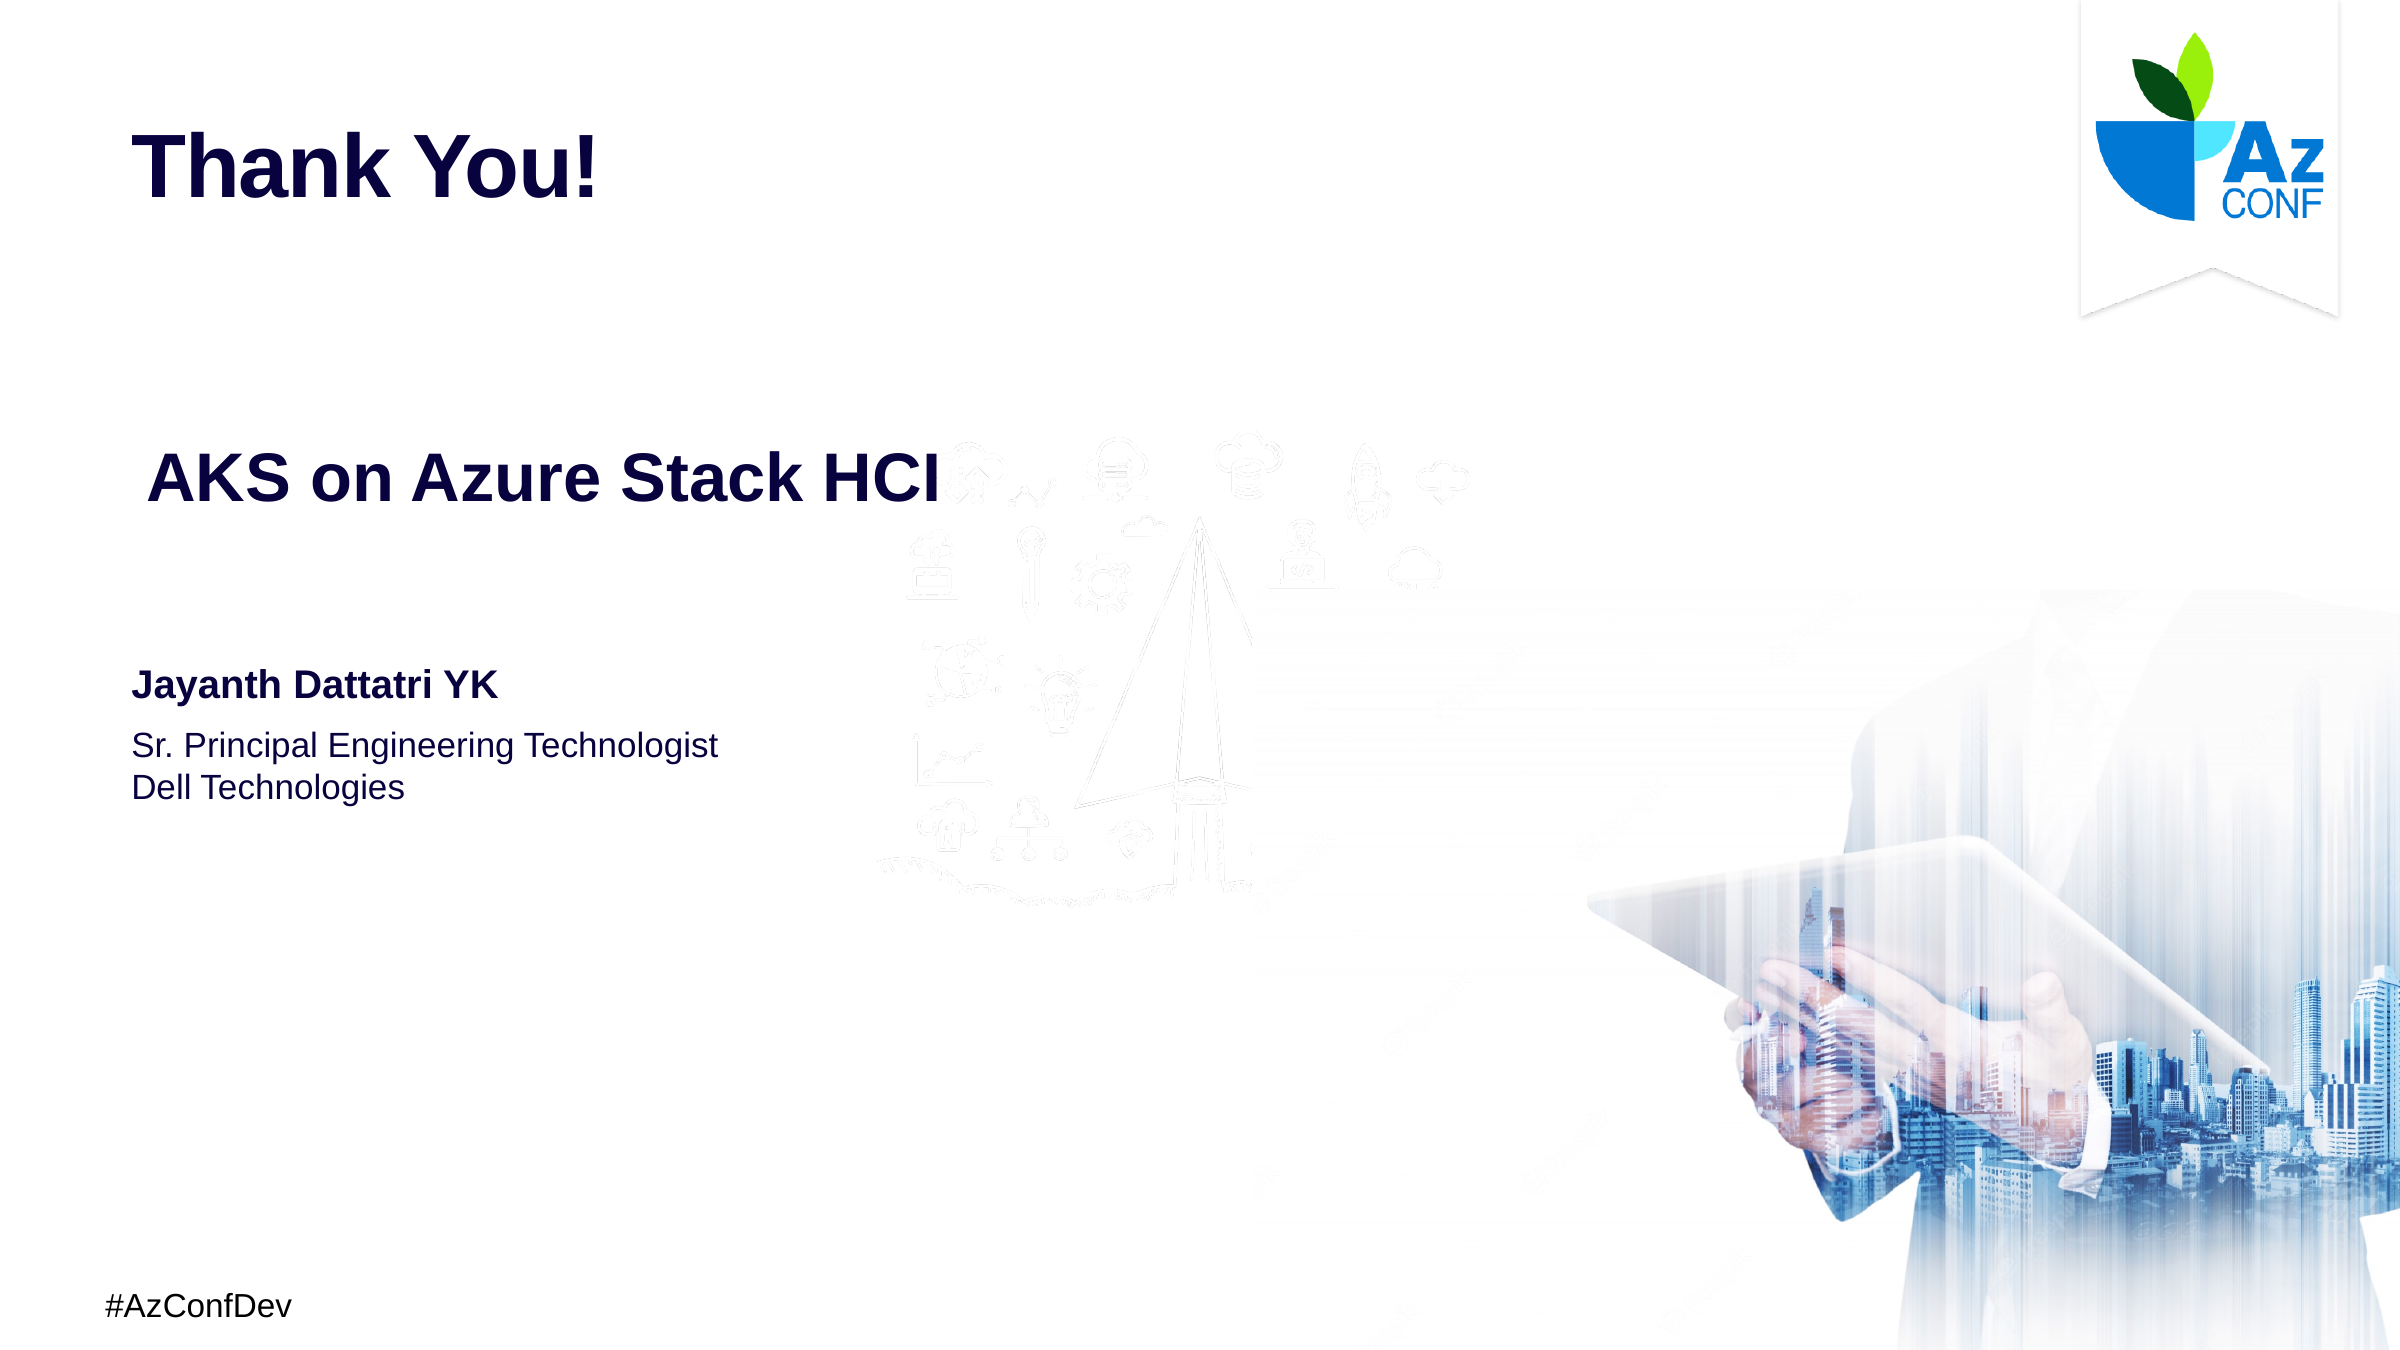

# Thank You!
AKS on Azure Stack HCI
Jayanth Dattatri YK
Sr. Principal Engineering Technologist
Dell Technologies